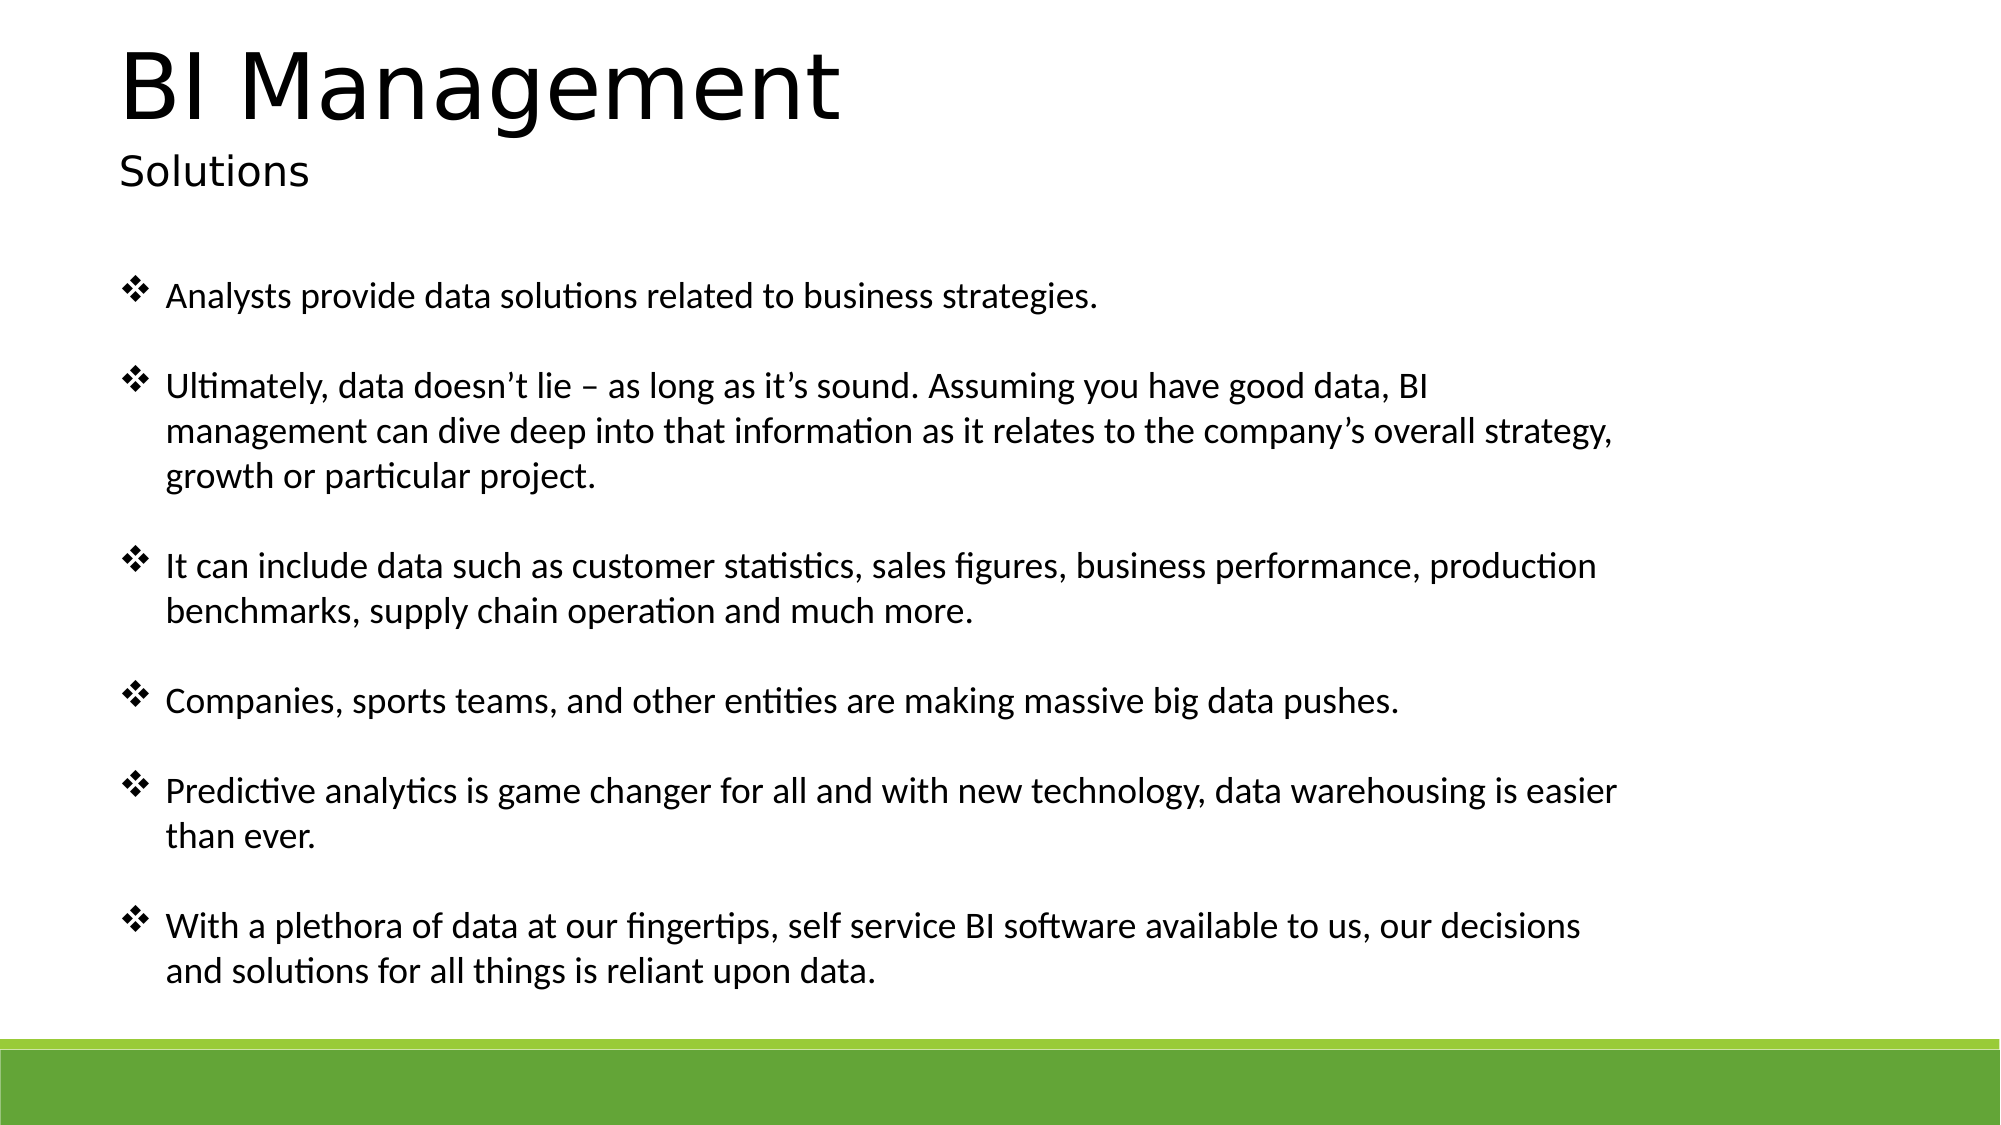

BI Management
Solutions
Analysts provide data solutions related to business strategies.

Ultimately, data doesn’t lie – as long as it’s sound. Assuming you have good data, BI management can dive deep into that information as it relates to the company’s overall strategy, growth or particular project.

It can include data such as customer statistics, sales figures, business performance, production benchmarks, supply chain operation and much more.

Companies, sports teams, and other entities are making massive big data pushes.

Predictive analytics is game changer for all and with new technology, data warehousing is easier than ever.

With a plethora of data at our fingertips, self service BI software available to us, our decisions and solutions for all things is reliant upon data.